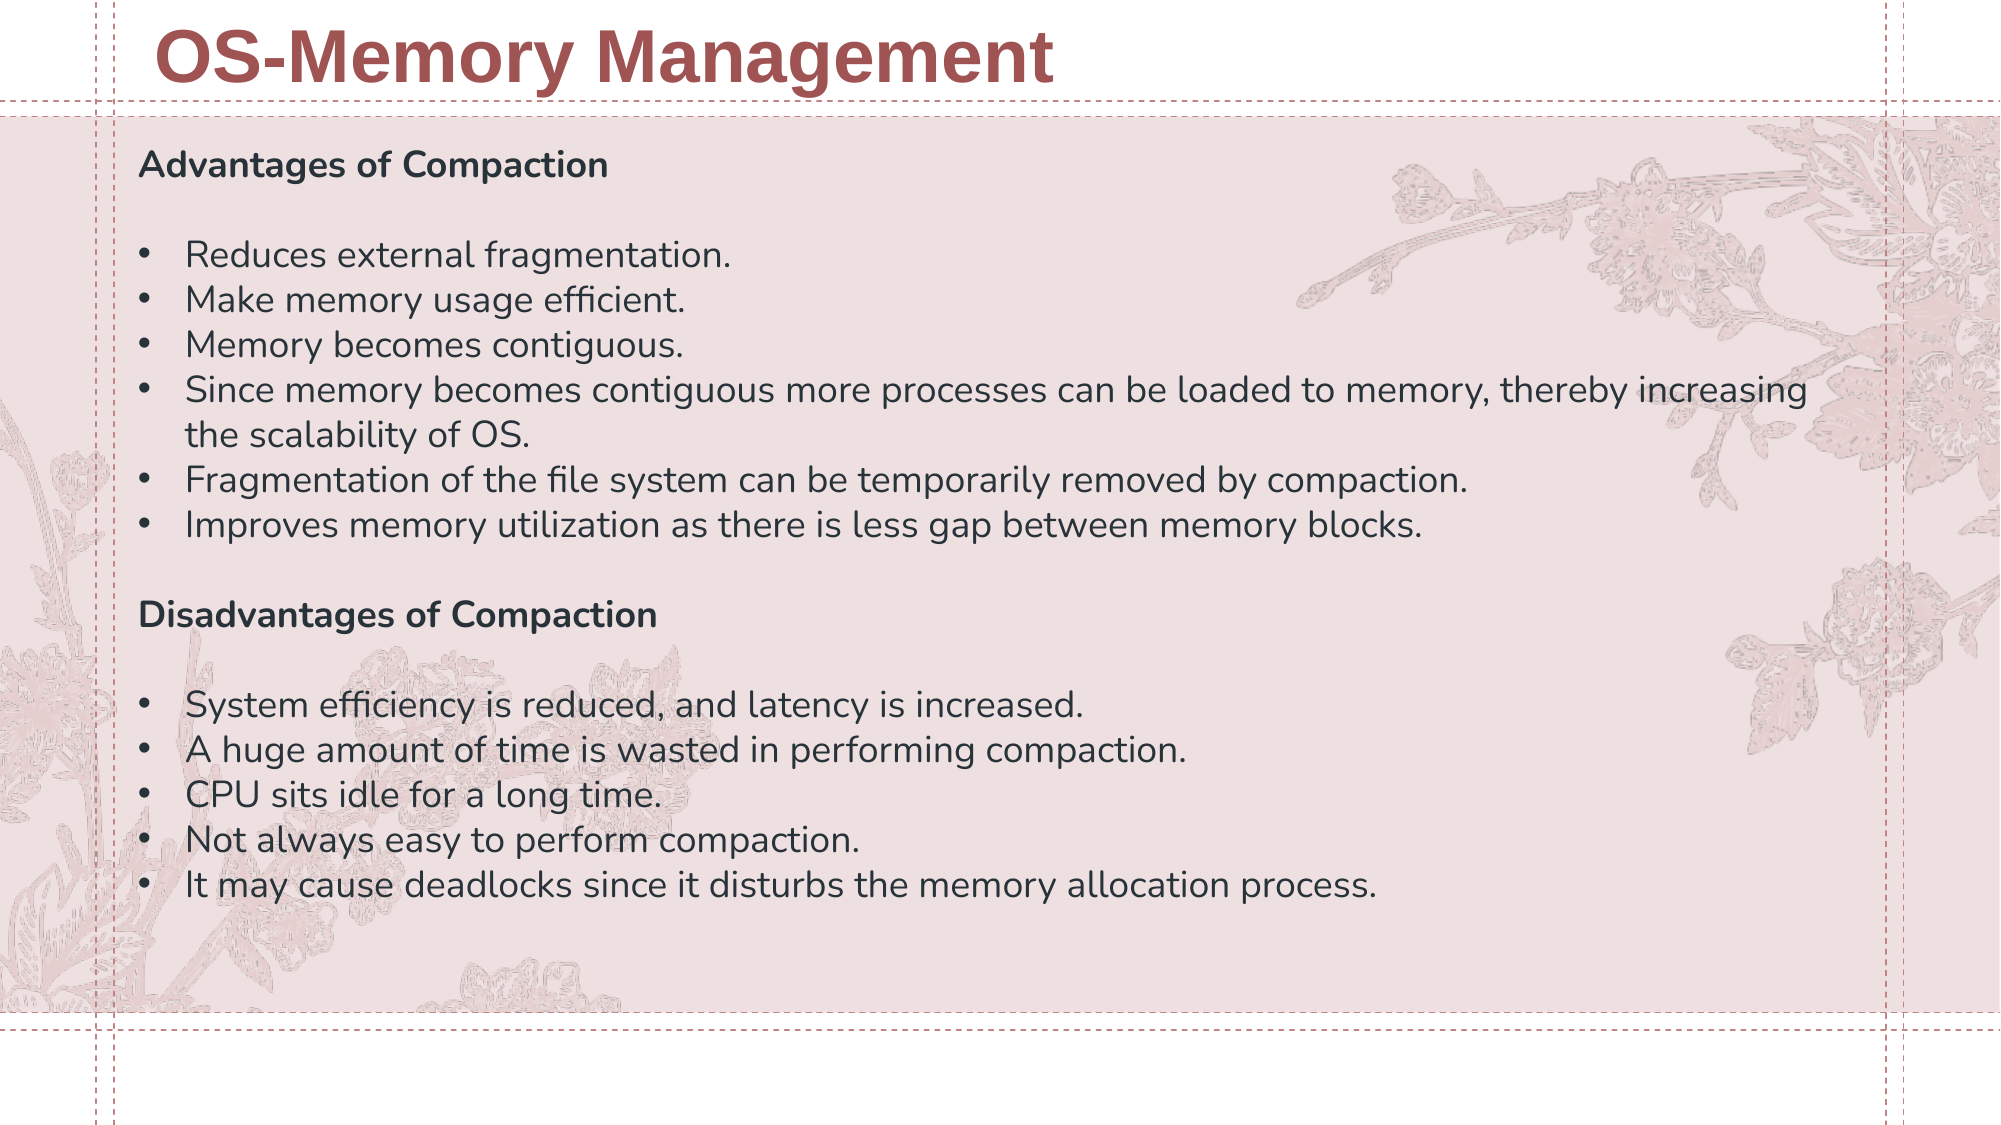

OS-Memory Management
Advantages of Compaction

Reduces external fragmentation.
Make memory usage efficient.
Memory becomes contiguous.
Since memory becomes contiguous more processes can be loaded to memory, thereby increasing the scalability of OS.
Fragmentation of the file system can be temporarily removed by compaction.
Improves memory utilization as there is less gap between memory blocks.

Disadvantages of Compaction

System efficiency is reduced, and latency is increased.
A huge amount of time is wasted in performing compaction.
CPU sits idle for a long time.
Not always easy to perform compaction.
It may cause deadlocks since it disturbs the memory allocation process.